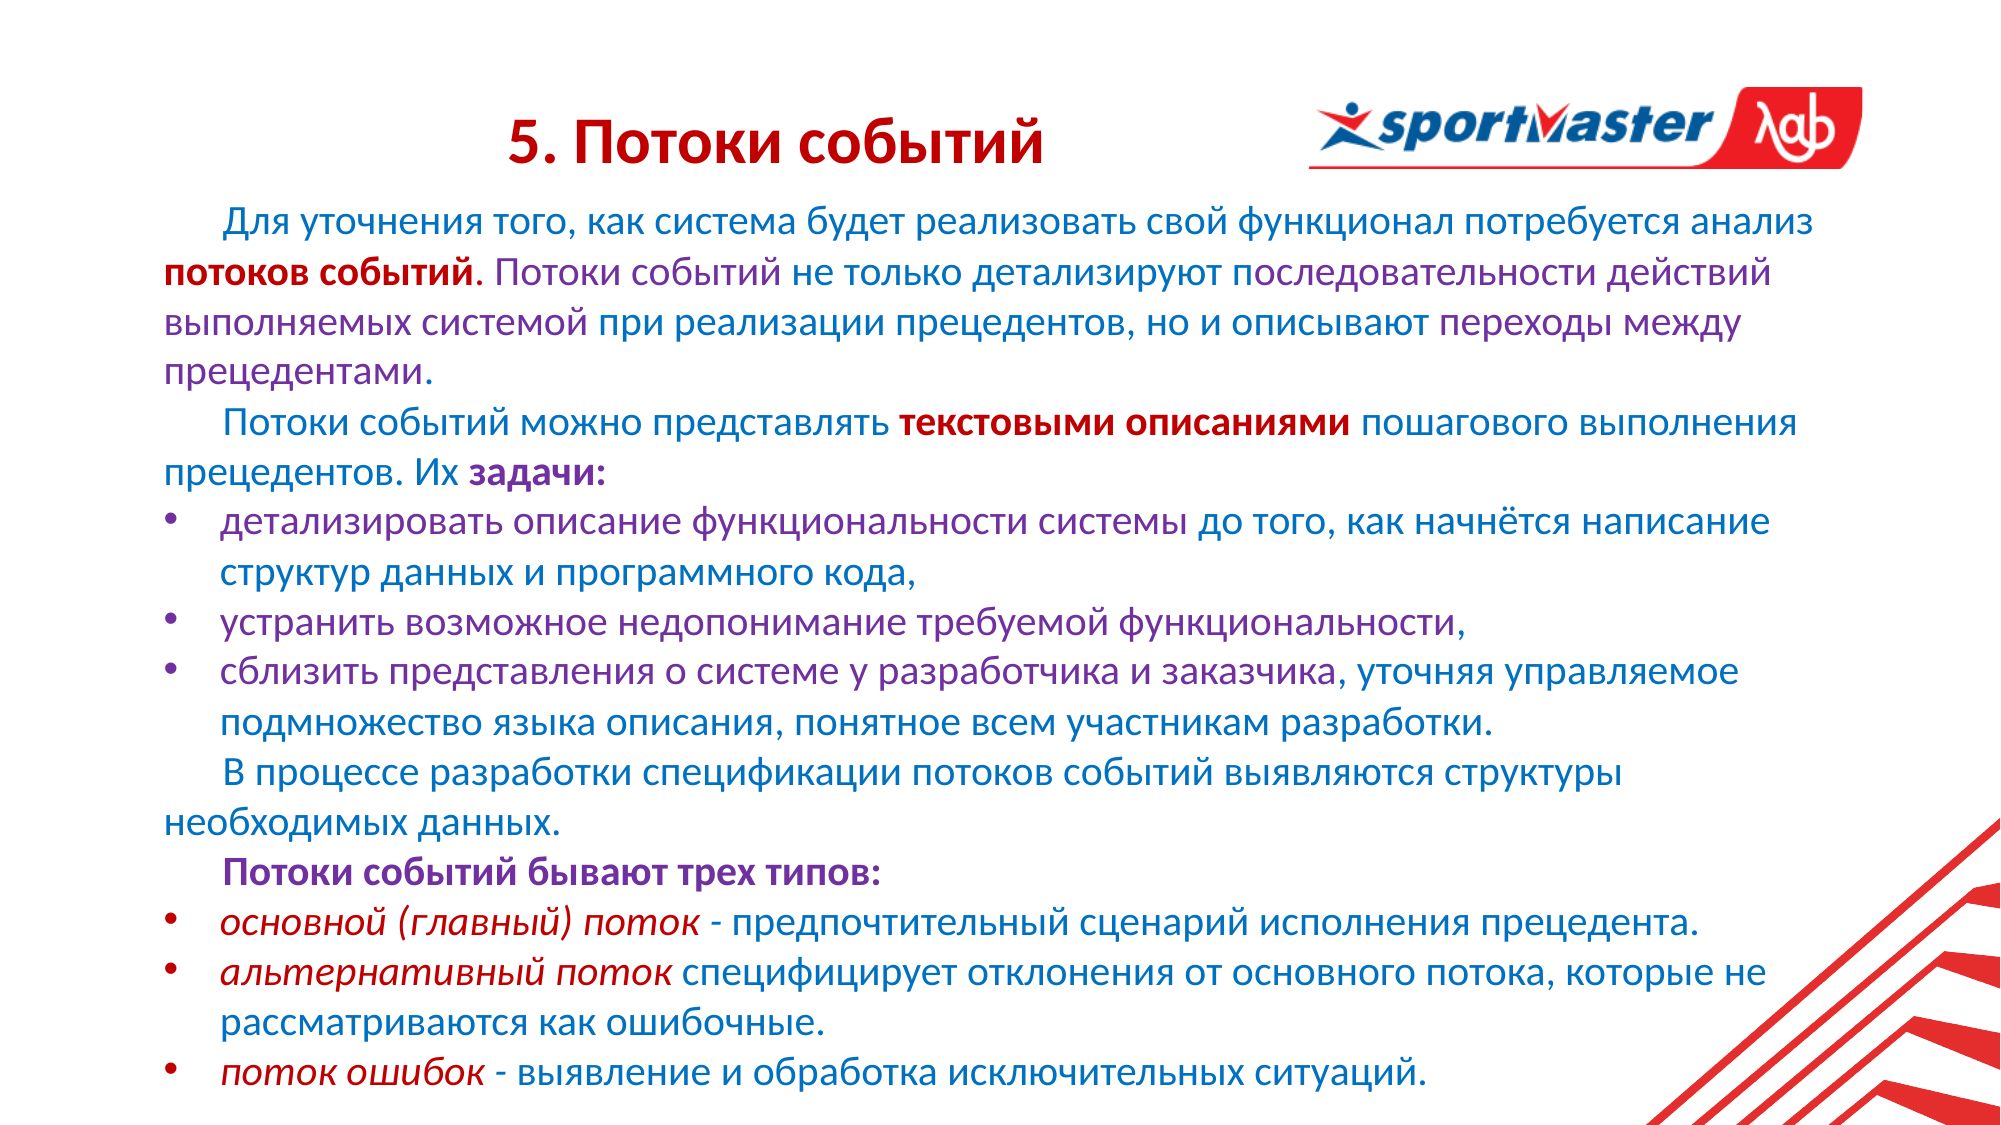

5. Потоки событий
Для уточнения того, как система будет реализовать свой функционал потребуется анализ потоков событий. Потоки событий не только детализируют последовательности действий выполняемых системой при реализации прецедентов, но и описывают переходы между прецедентами.
Потоки событий можно представлять текстовыми описаниями пошагового выполнения прецедентов. Их задачи:
детализировать описание функциональности системы до того, как начнётся написание структур данных и программного кода,
устранить возможное недопонимание требуемой функциональности,
сблизить представления о системе у разработчика и заказчика, уточняя управляемое подмножество языка описания, понятное всем участникам разработки.
В процессе разработки спецификации потоков событий выявляются структуры необходимых данных.
Потоки событий бывают трех типов:
основной (главный) поток - предпочтительный сценарий исполнения прецедента.
альтернативный поток специфицирует отклонения от основного потока, которые не рассматриваются как ошибочные.
поток ошибок - выявление и обработка исключительных ситуаций.